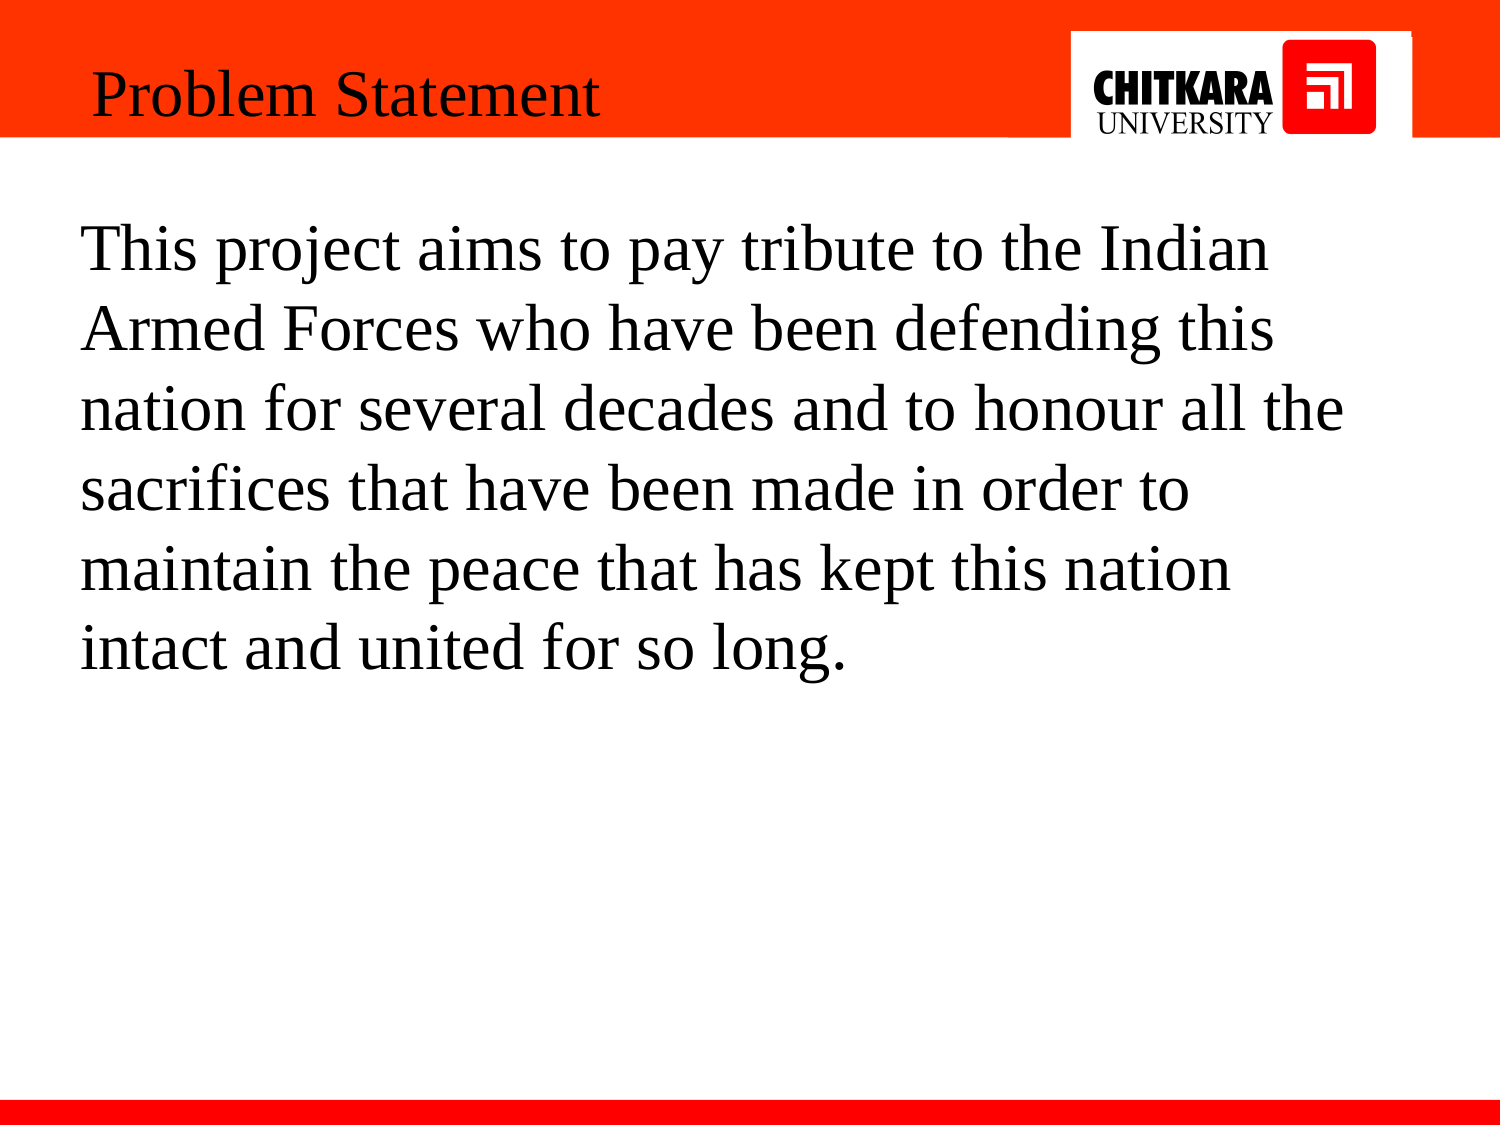

Problem Statement
This project aims to pay tribute to the Indian Armed Forces who have been defending this nation for several decades and to honour all the sacrifices that have been made in order to maintain the peace that has kept this nation intact and united for so long.